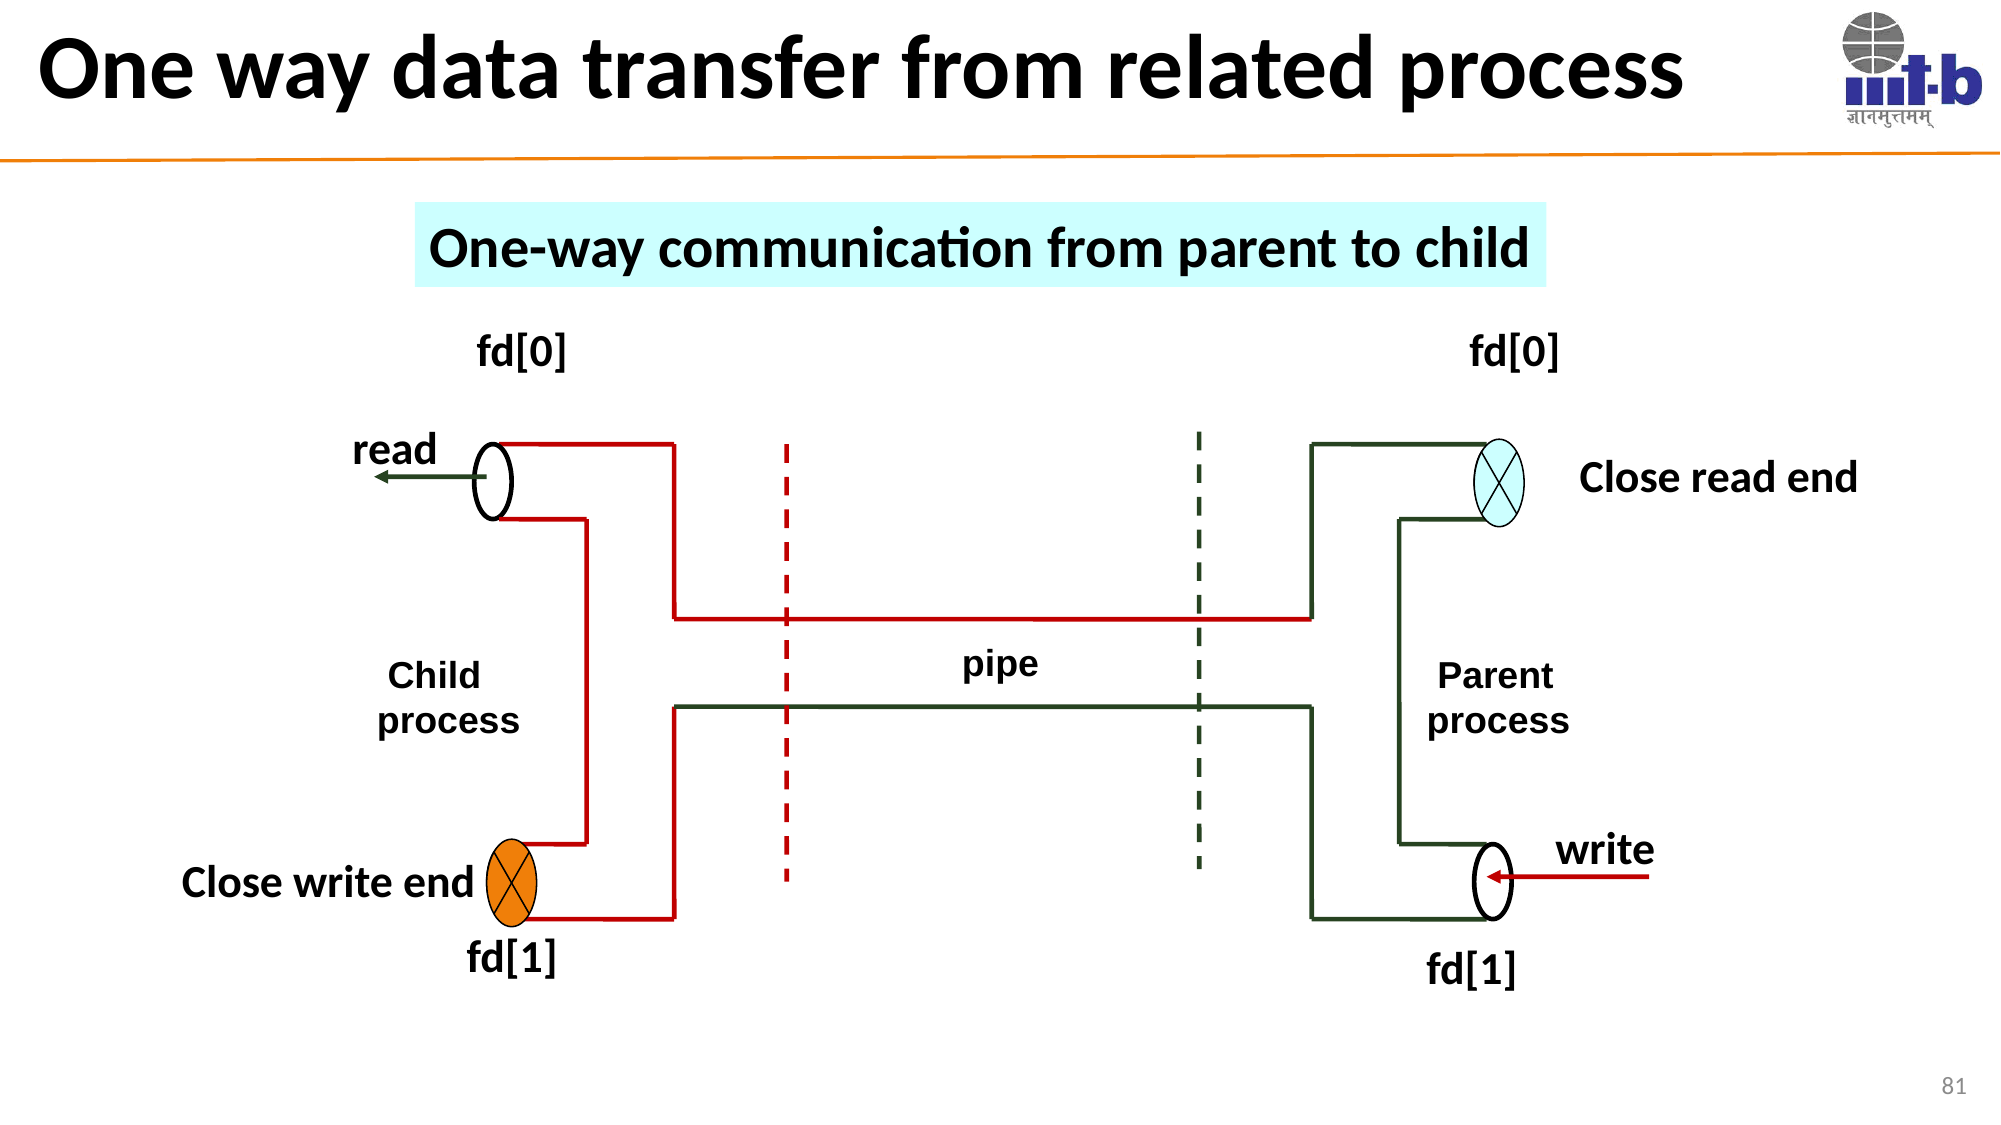

# One way data transfer from related process
One-way communication from parent to child
fd[0]                                                                                        fd[0]
read

Close read end

 pipe
       Child
      process
 Parent
process

write

Close write end

fd[1]

fd[1]
81